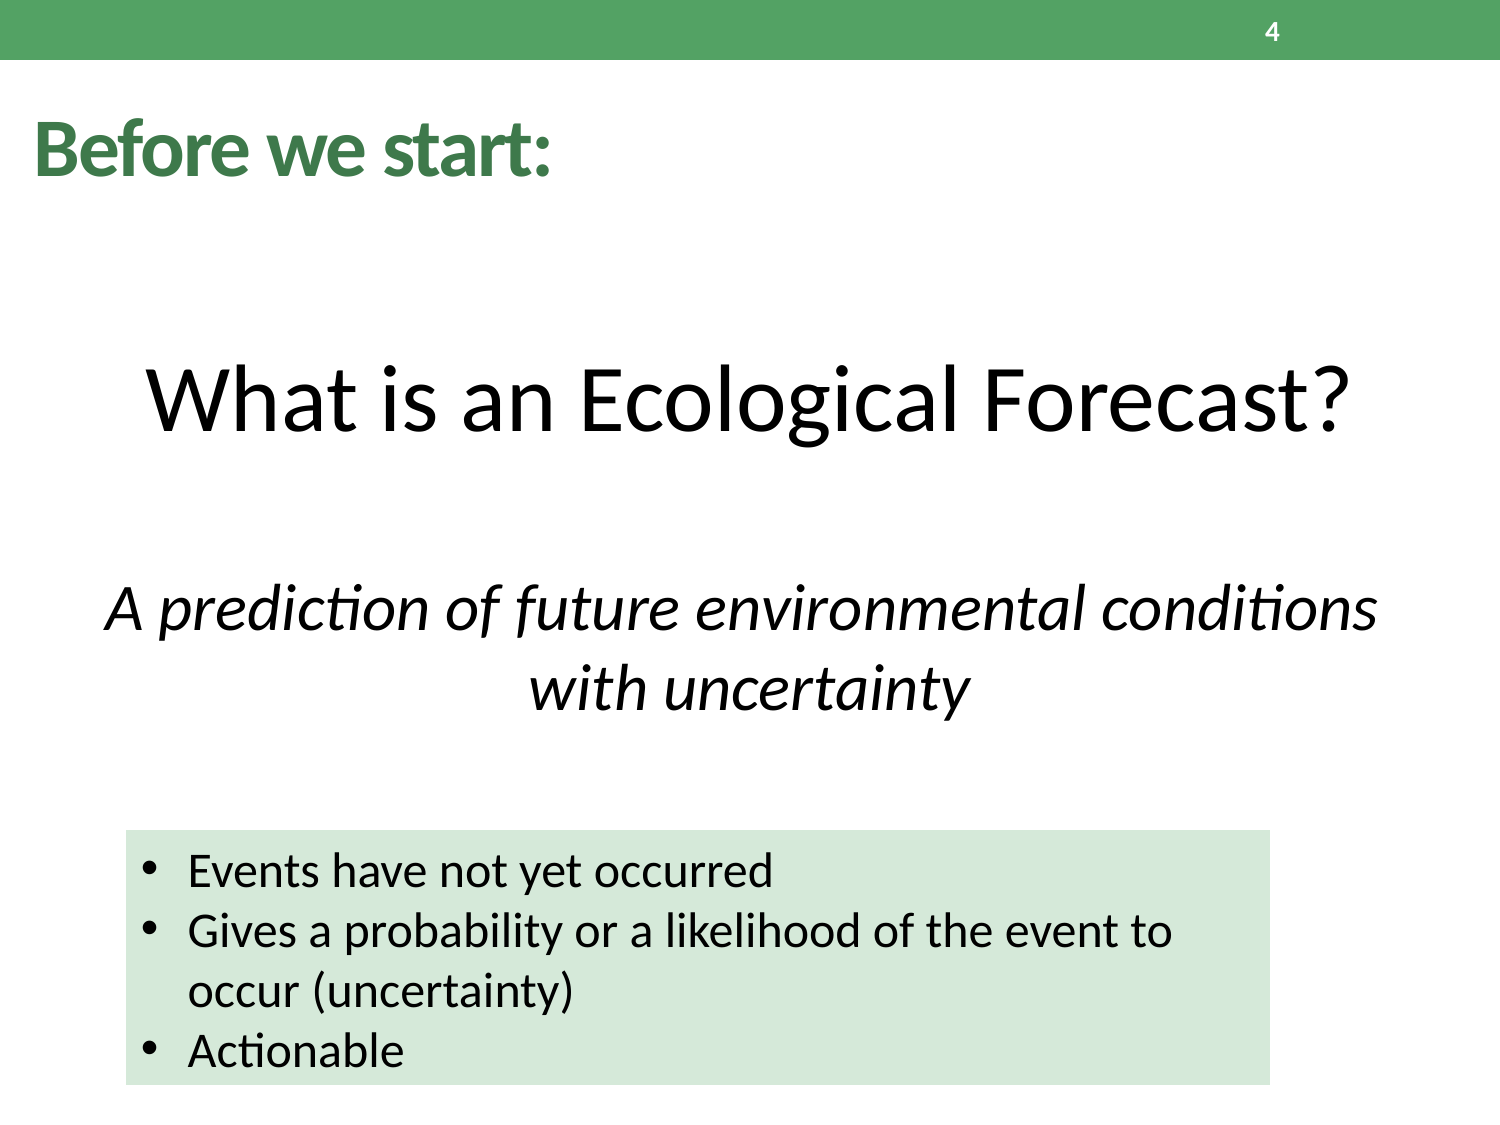

4
# Before we start:
What is an Ecological Forecast?
A prediction of future environmental conditions
with uncertainty
Events have not yet occurred
Gives a probability or a likelihood of the event to occur (uncertainty)
Actionable